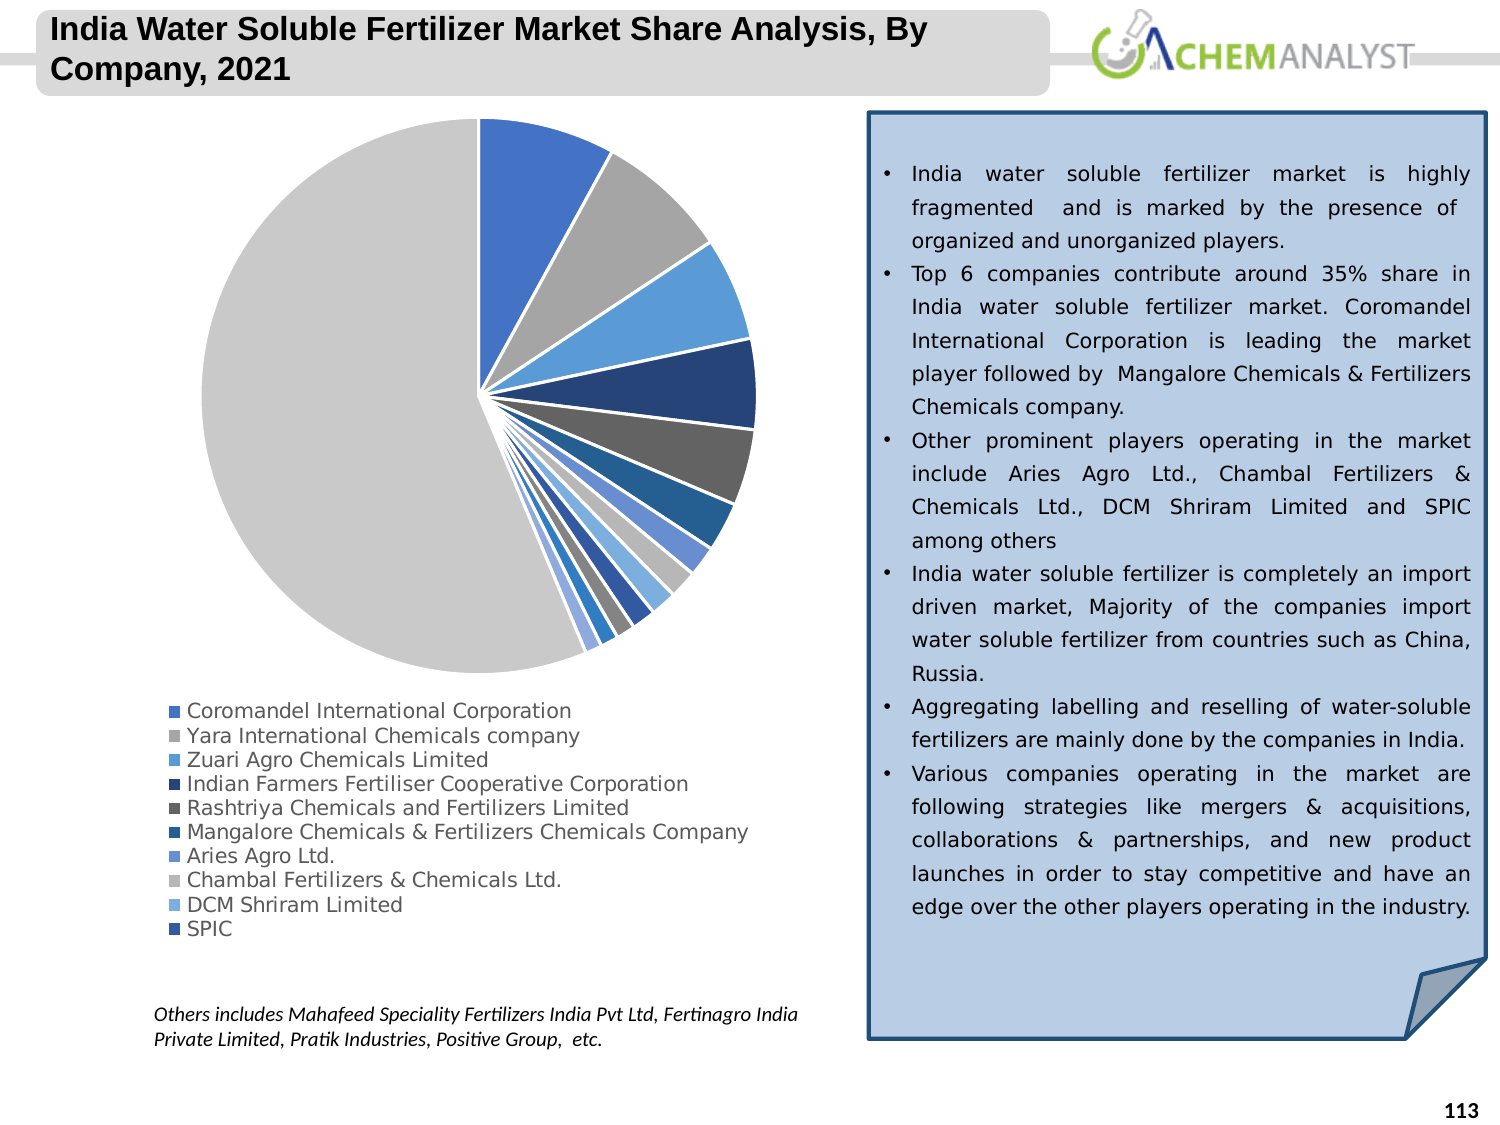

India Water Soluble Fertilizer Market Share Analysis, By Company, 2021

### Chart

| Category | share (2021) |
|---|---|
| Coromandel International Corporation | 0.0804 |
| Yara International Chemicals company | 0.0778 |
| Zuari Agro Chemicals Limited | 0.0606 |
| Indian Farmers Fertiliser Cooperative Corporation | 0.0533 |
| Rashtriya Chemicals and Fertilizers Limited | 0.0448 |
| Mangalore Chemicals & Fertilizers Chemicals Company | 0.029 |
| Aries Agro Ltd. | 0.018 |
| Chambal Fertilizers & Chemicals Ltd. | 0.0165 |
| DCM Shriram Limited | 0.0153 |
| SPIC | 0.0142 |
| Transworld Furtichem Pvt Ltd | 0.0111 |
| Shri Laxminarayan Chem & fertilizer | 0.0105 |
| Mahafeed Specialty Fertilizers India Pvt. Ltd. | 0.0098 |
| Others | 0.5685 |
India water soluble fertilizer market is highly fragmented  and is marked by the presence of  organized and unorganized players.
Top 6 companies contribute around 35% share in India water soluble fertilizer market. Coromandel International Corporation is leading the market player followed by  Mangalore Chemicals & Fertilizers Chemicals company.
Other prominent players operating in the market include Aries Agro Ltd., Chambal Fertilizers & Chemicals Ltd., DCM Shriram Limited and SPIC among others
India water soluble fertilizer is completely an import driven market, Majority of the companies import water soluble fertilizer from countries such as China, Russia.
Aggregating labelling and reselling of water-soluble fertilizers are mainly done by the companies in India.
Various companies operating in the market are following strategies like mergers & acquisitions, collaborations & partnerships, and new product launches in order to stay competitive and have an edge over the other players operating in the industry.
Others includes Mahafeed Speciality Fertilizers India Pvt Ltd, Fertinagro India Private Limited, Pratik Industries, Positive Group,  etc.
© ChemAnalyst
113